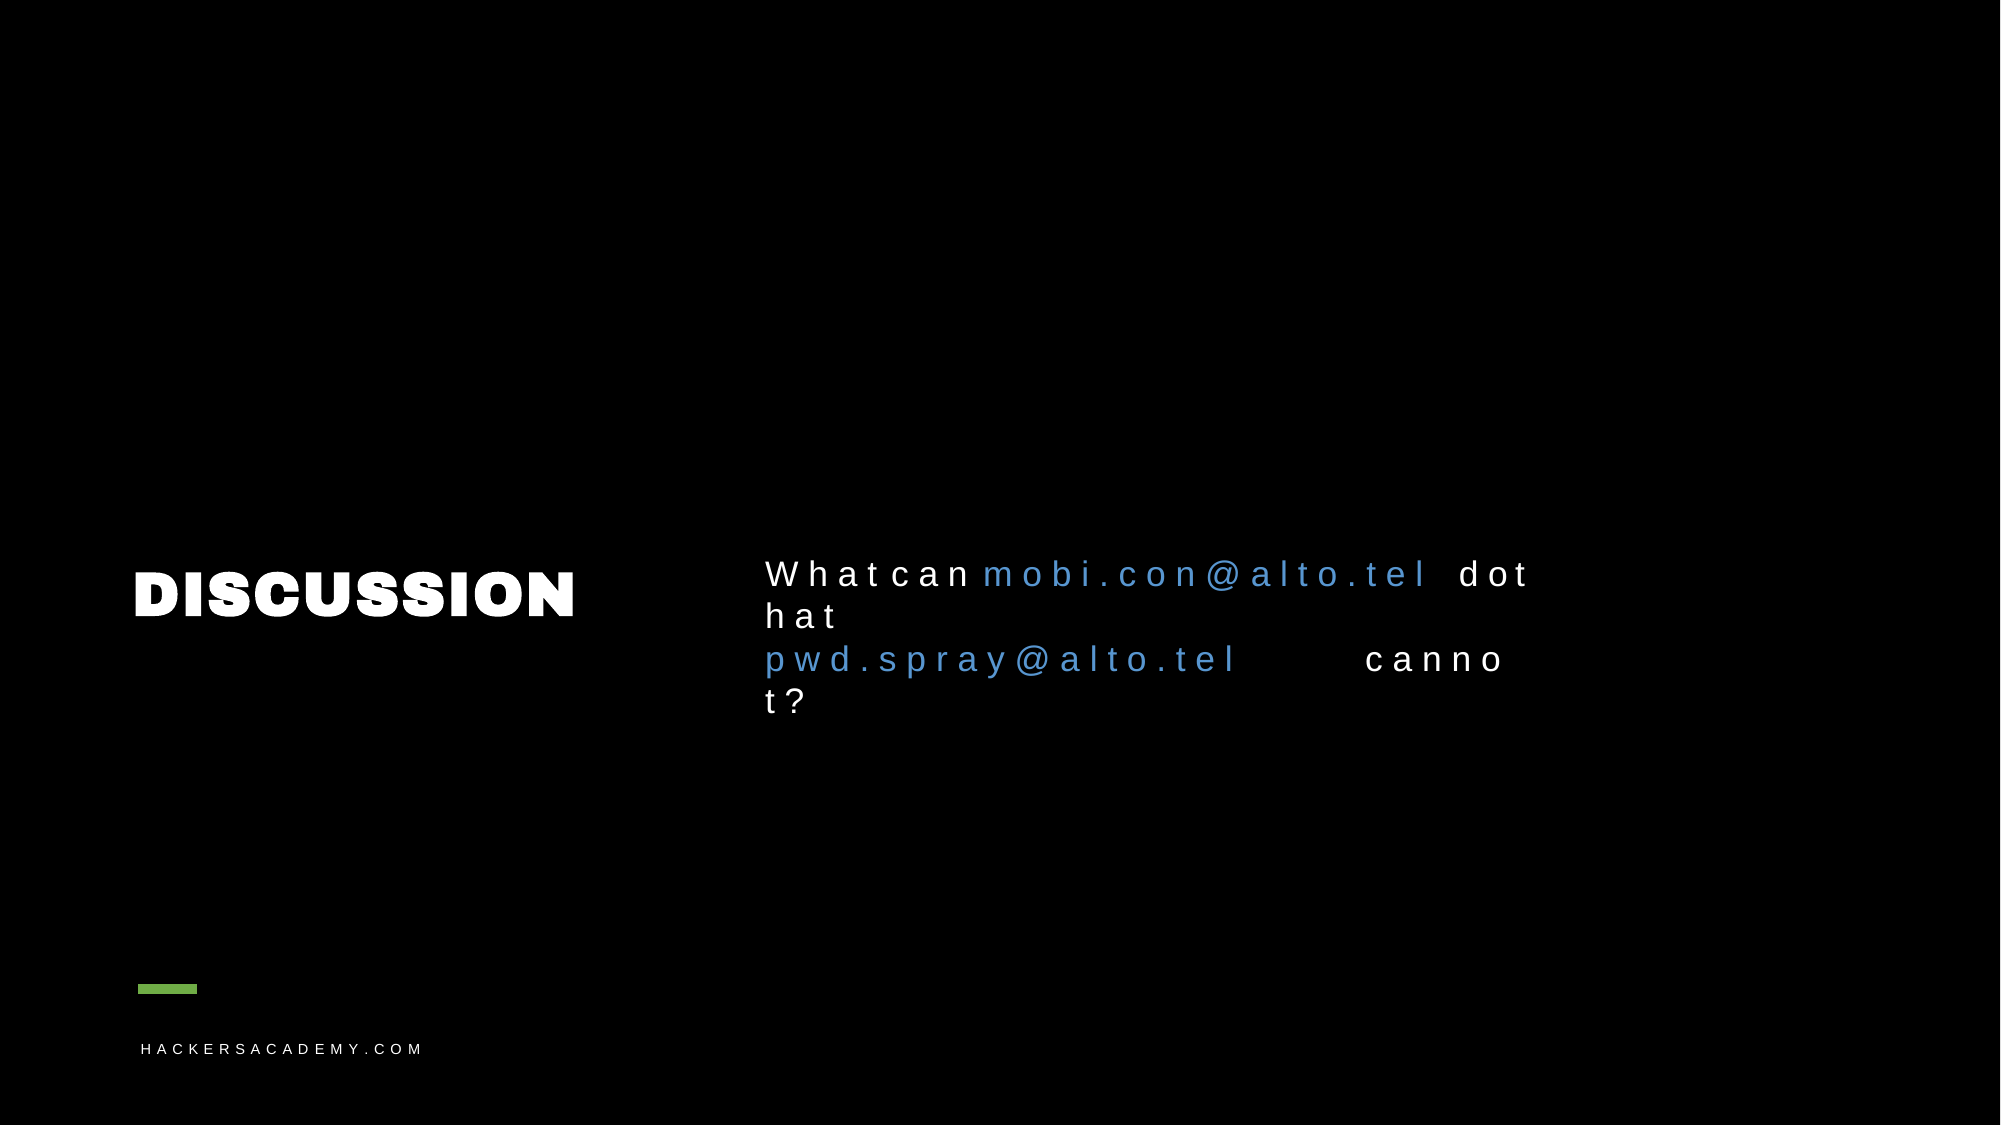

W h a t	c a n	m o b i . c o n @ a l t o . t e l	d o	t h a t
p w d . s p r a y @ a l t o . t e l	c a n n o t ?
DISCUSSION
H A C K E R S A C A D E M Y . C O M